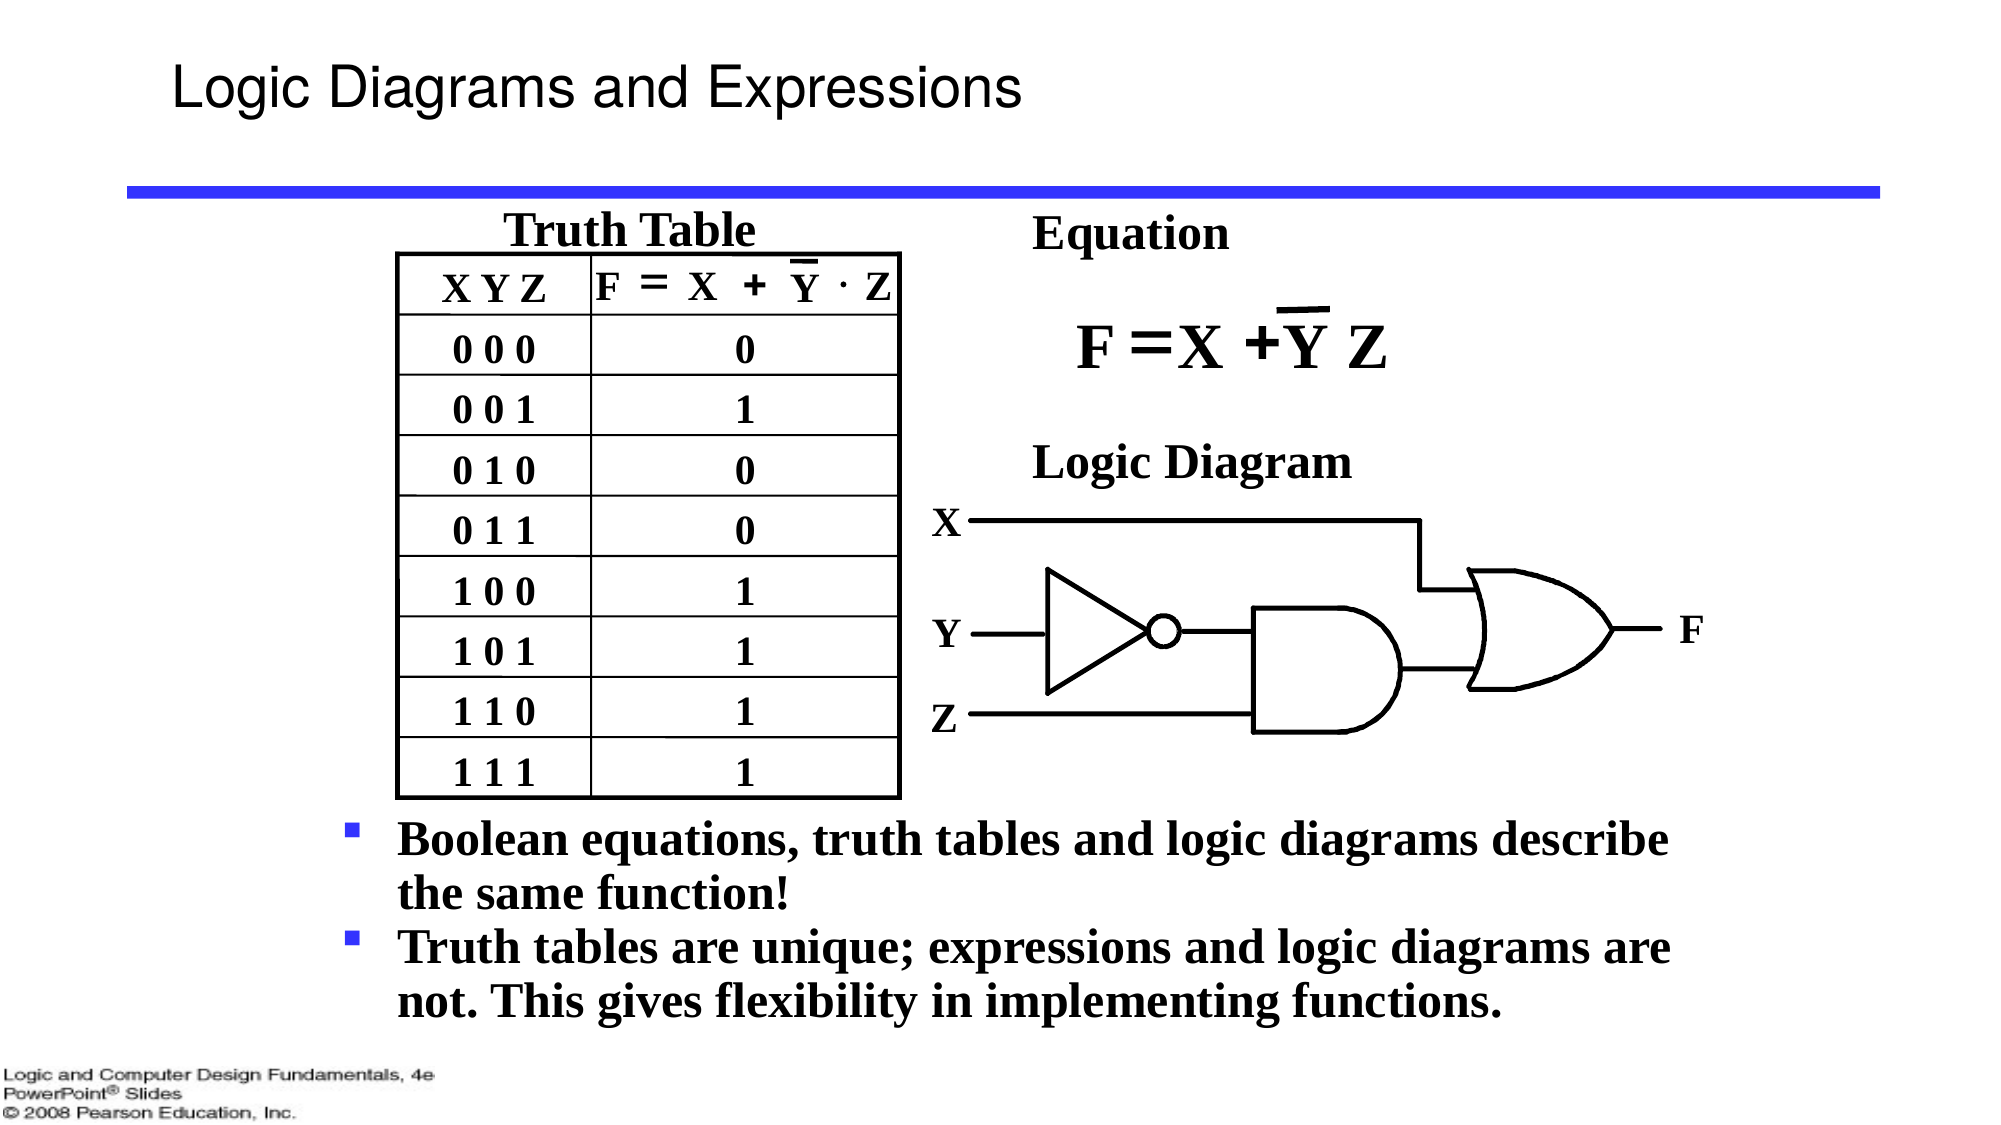

# Logic Diagrams and Expressions
Truth Table
=
X Y Z

0 0 0

0
0 0 1

1
0 1 0

0
0 1 1

0
1 0 0

1
1 0 1

1
1 1 0

1
1 1 1

1

⋅
+
F

X

Z
Y

Equation
=
+
F

X

Y
Z

Logic Diagram
X

F
Y
Z
Boolean equations, truth tables and logic diagrams describe the same function!
Truth tables are unique; expressions and logic diagrams are not. This gives flexibility in implementing functions.